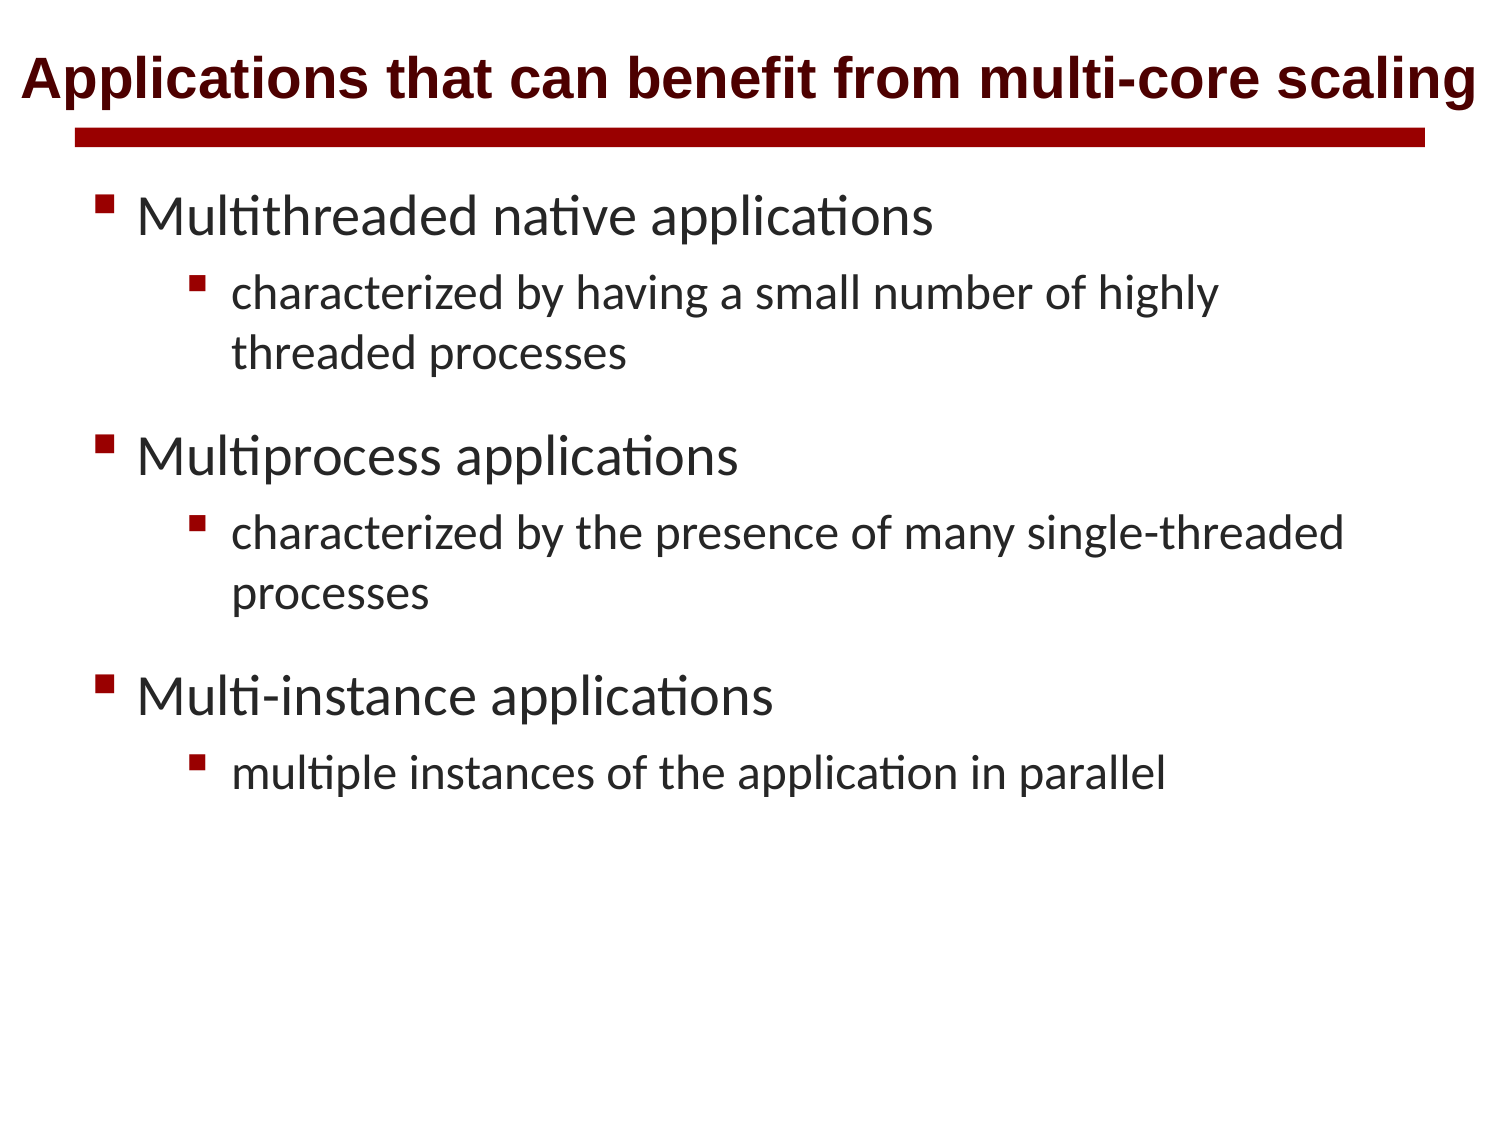

# Applications that can benefit from multi-core scaling
Multithreaded native applications
characterized by having a small number of highly threaded processes
Multiprocess applications
characterized by the presence of many single-threaded processes
Multi-instance applications
multiple instances of the application in parallel